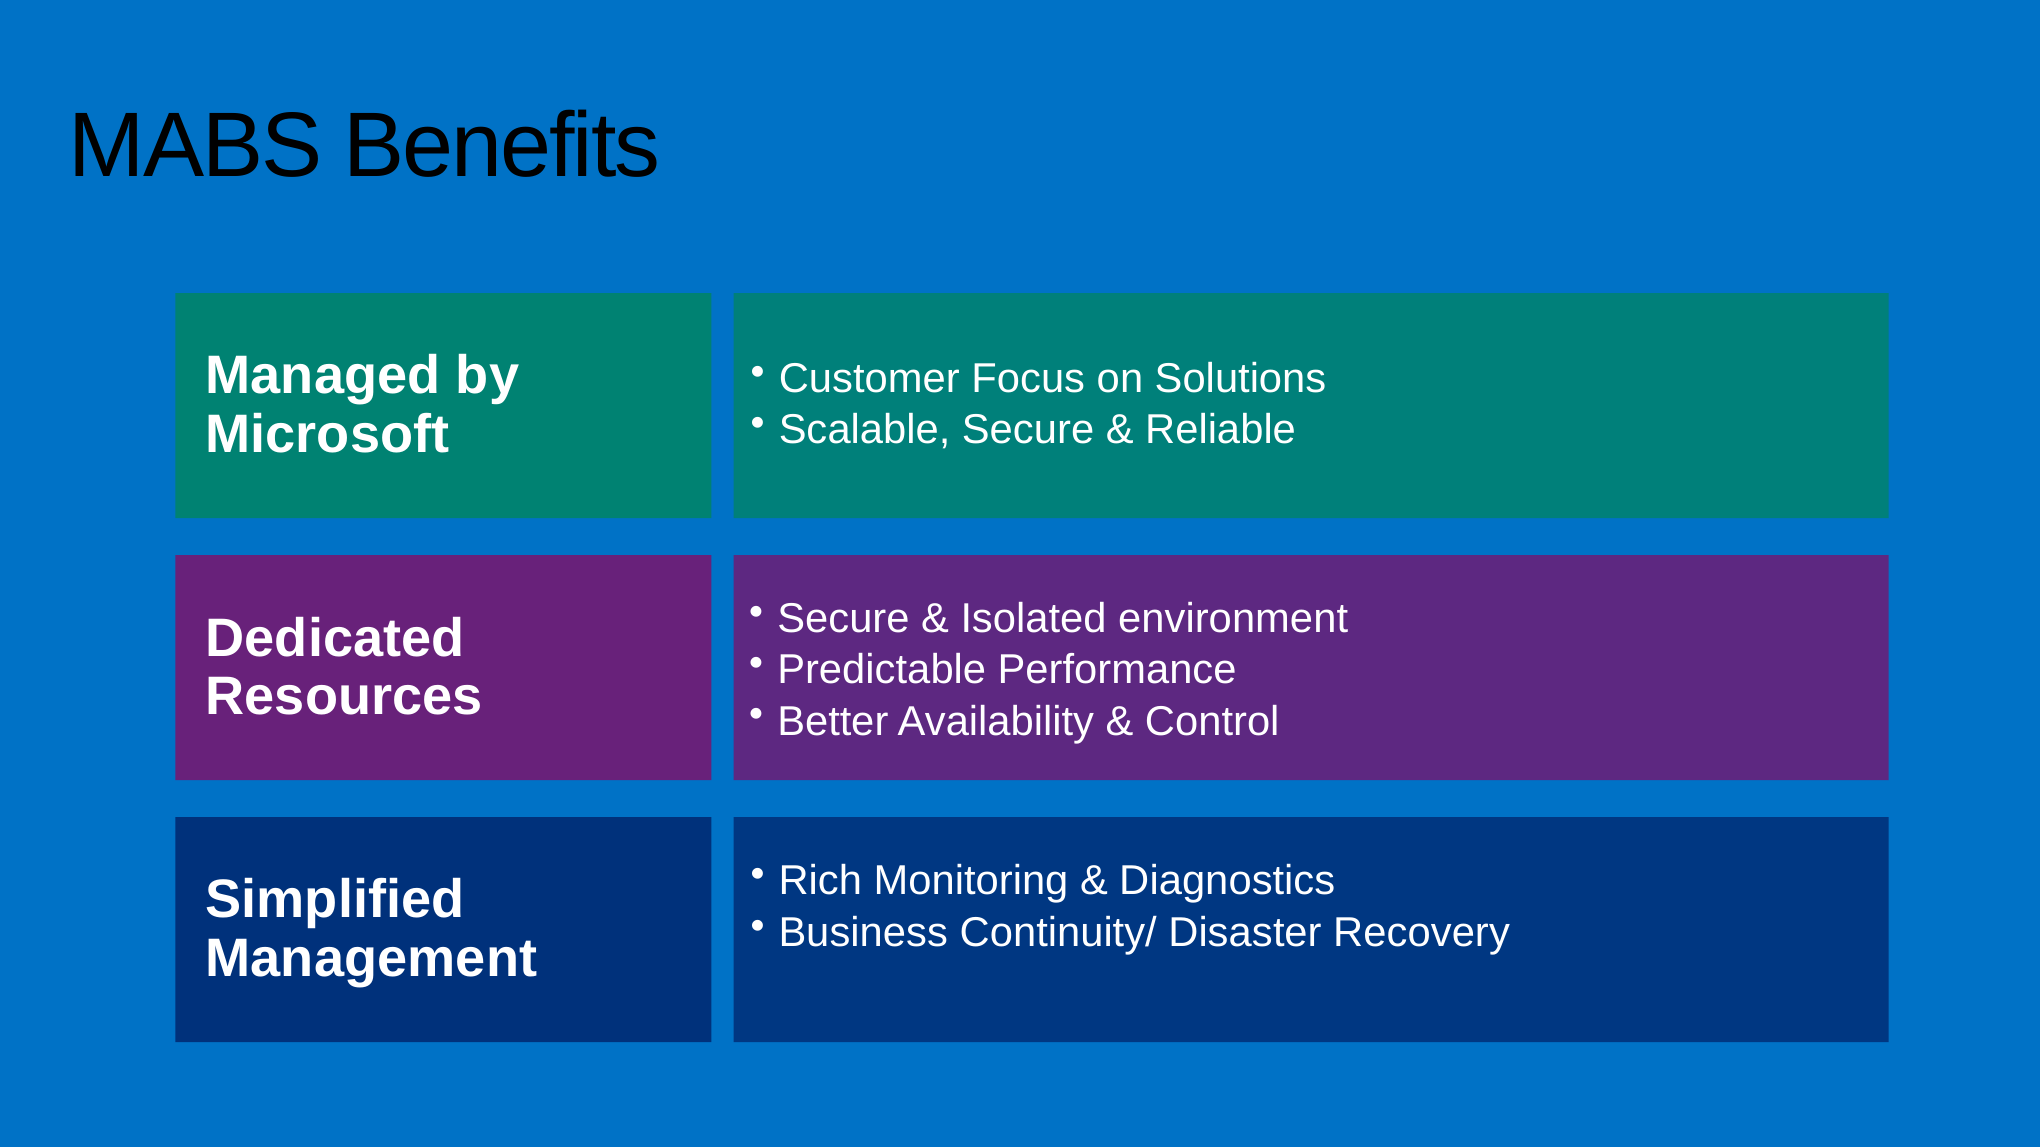

# MABS Benefits
Managed by Microsoft

Customer Focus on Solutions
Scalable, Secure & Reliable
Dedicated Resources

Secure & Isolated environment
Predictable Performance
Better Availability & Control

Simplified Management

Rich Monitoring & Diagnostics
Business Continuity/ Disaster Recovery